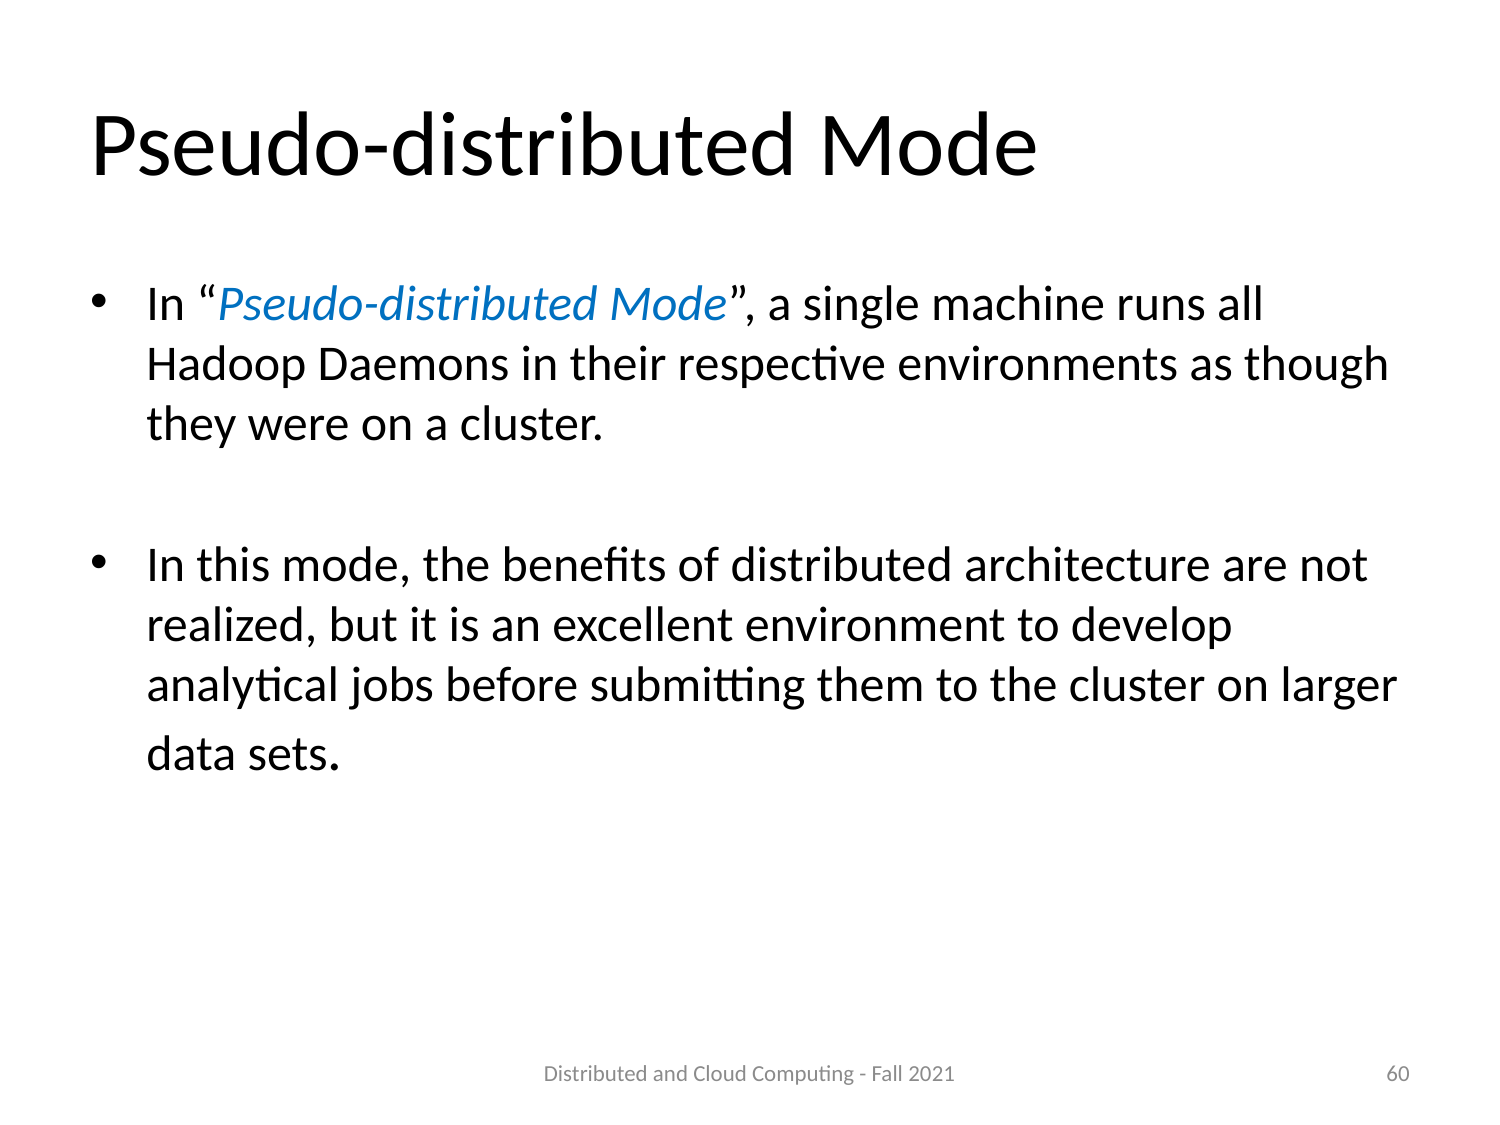

# Pseudo-distributed Mode
In “Pseudo-distributed Mode”, a single machine runs all Hadoop Daemons in their respective environments as though they were on a cluster.

In this mode, the benefits of distributed architecture are not realized, but it is an excellent environment to develop analytical jobs before submitting them to the cluster on larger data sets.

Distributed and Cloud Computing - Fall 2021
60